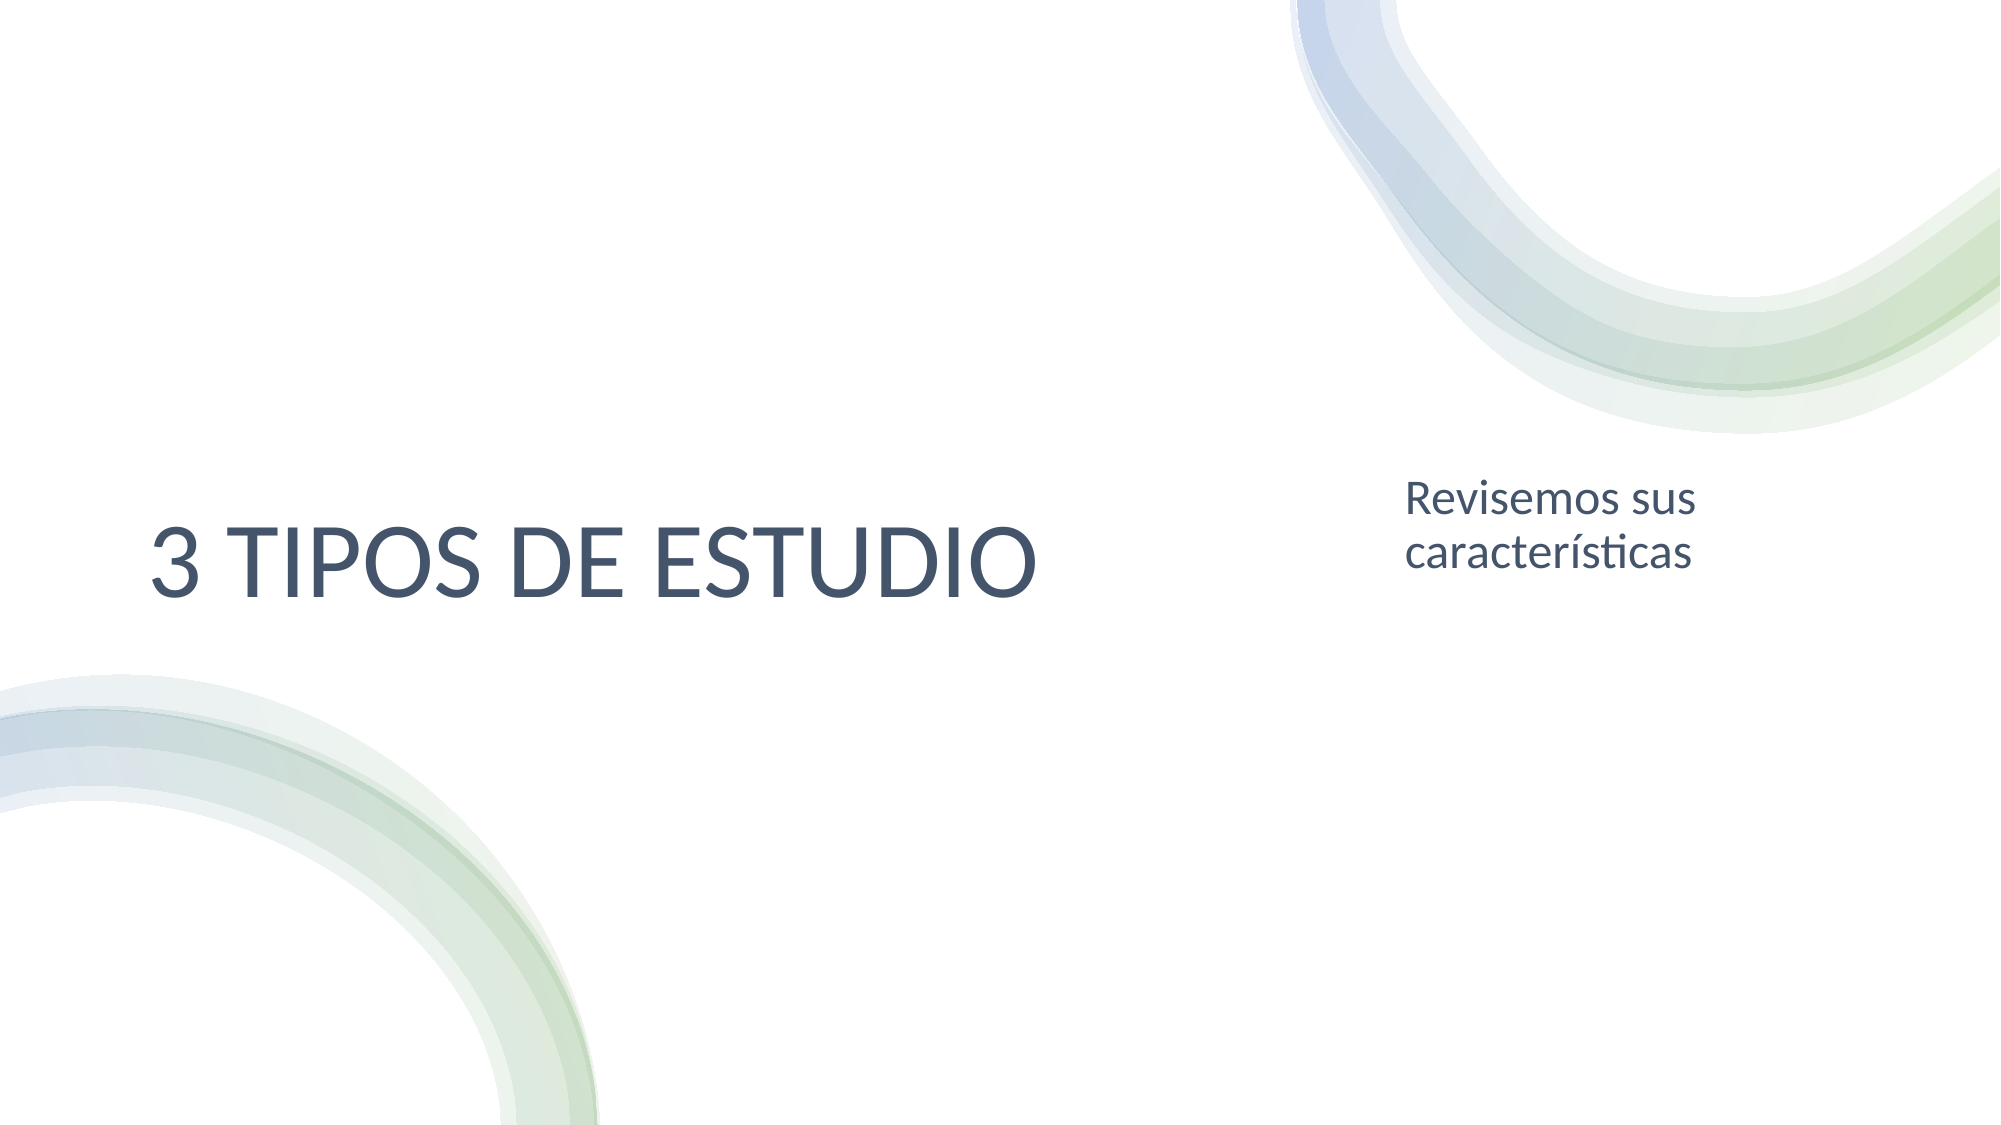

Revisemos sus características

# 3 TIPOS DE ESTUDIO